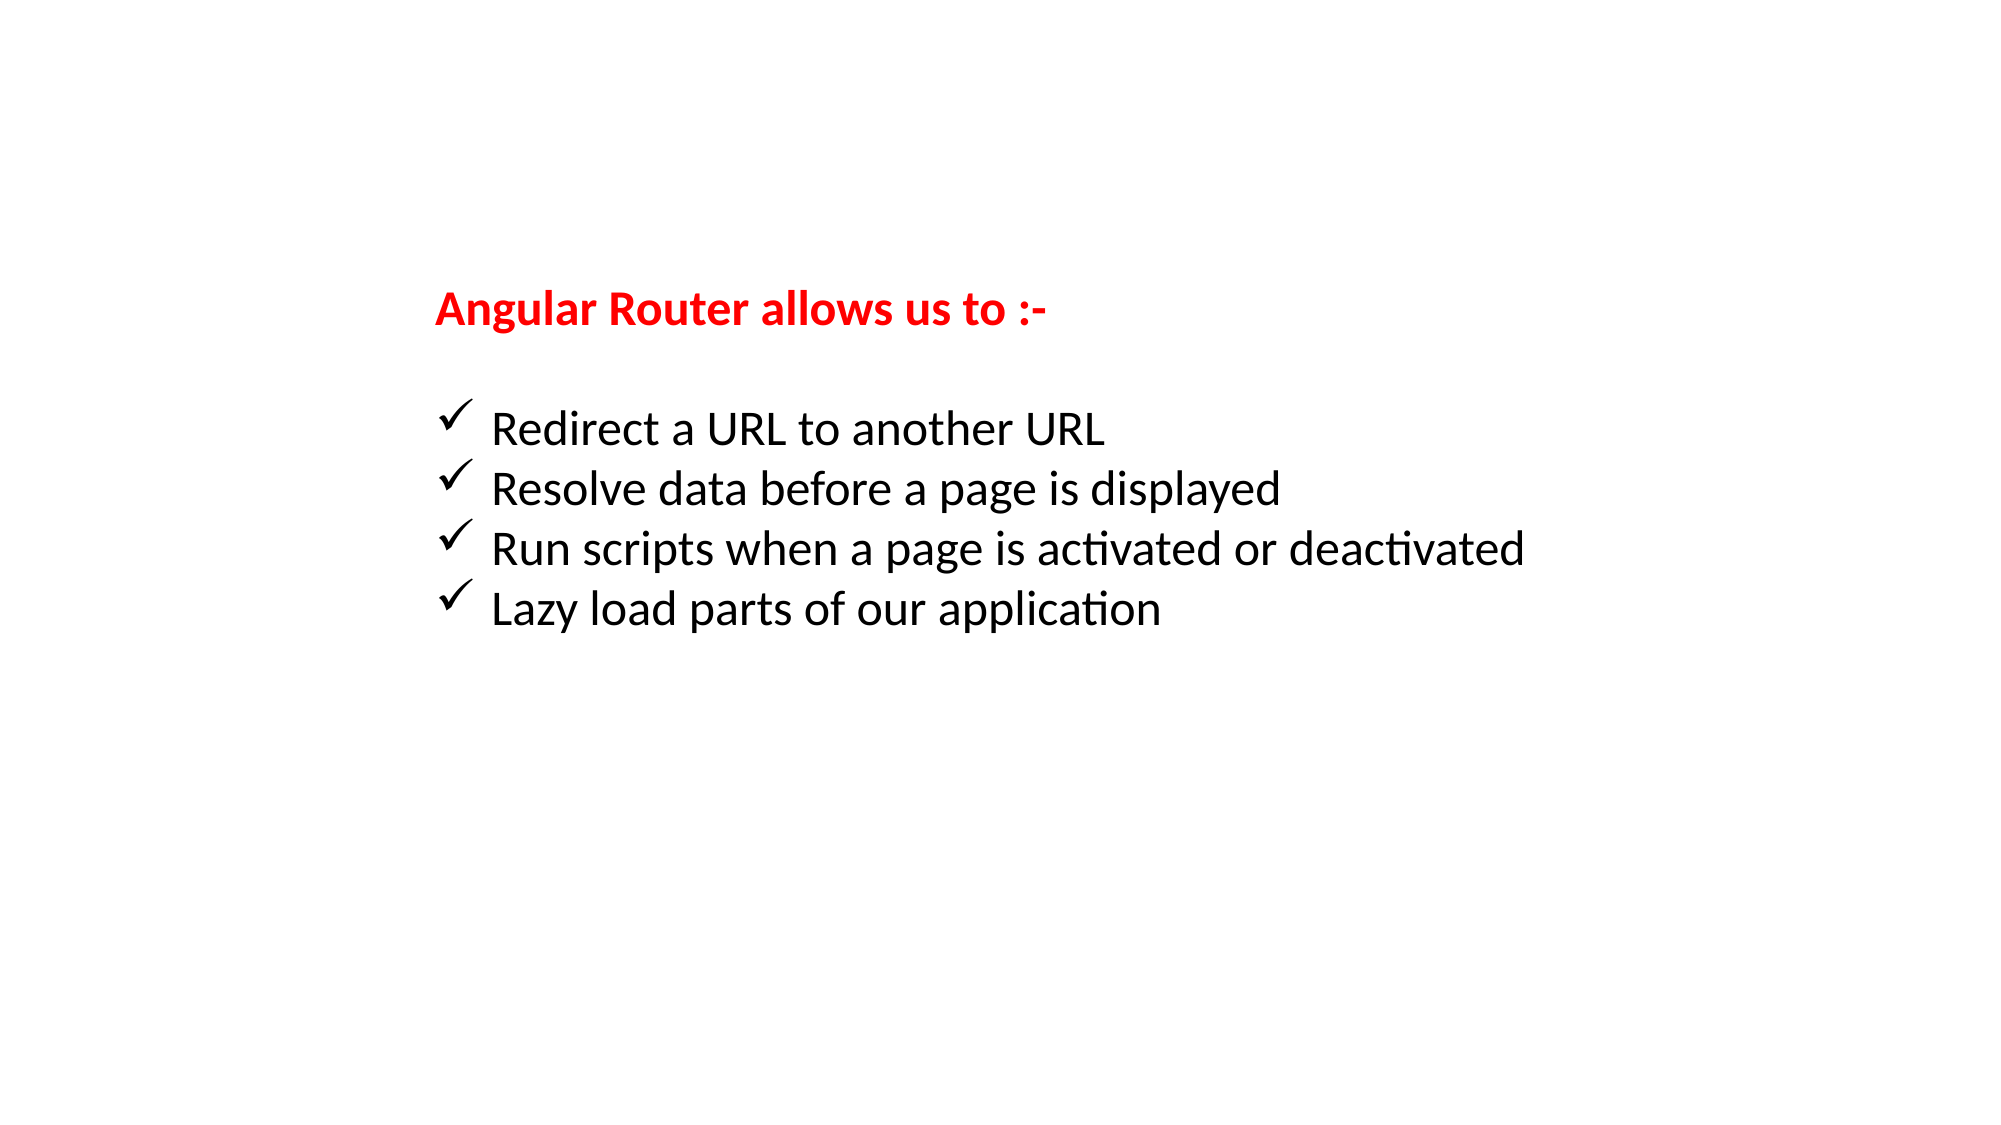

Angular Router allows us to :-

Redirect a URL to another URL
Resolve data before a page is displayed
Run scripts when a page is activated or deactivated
Lazy load parts of our application